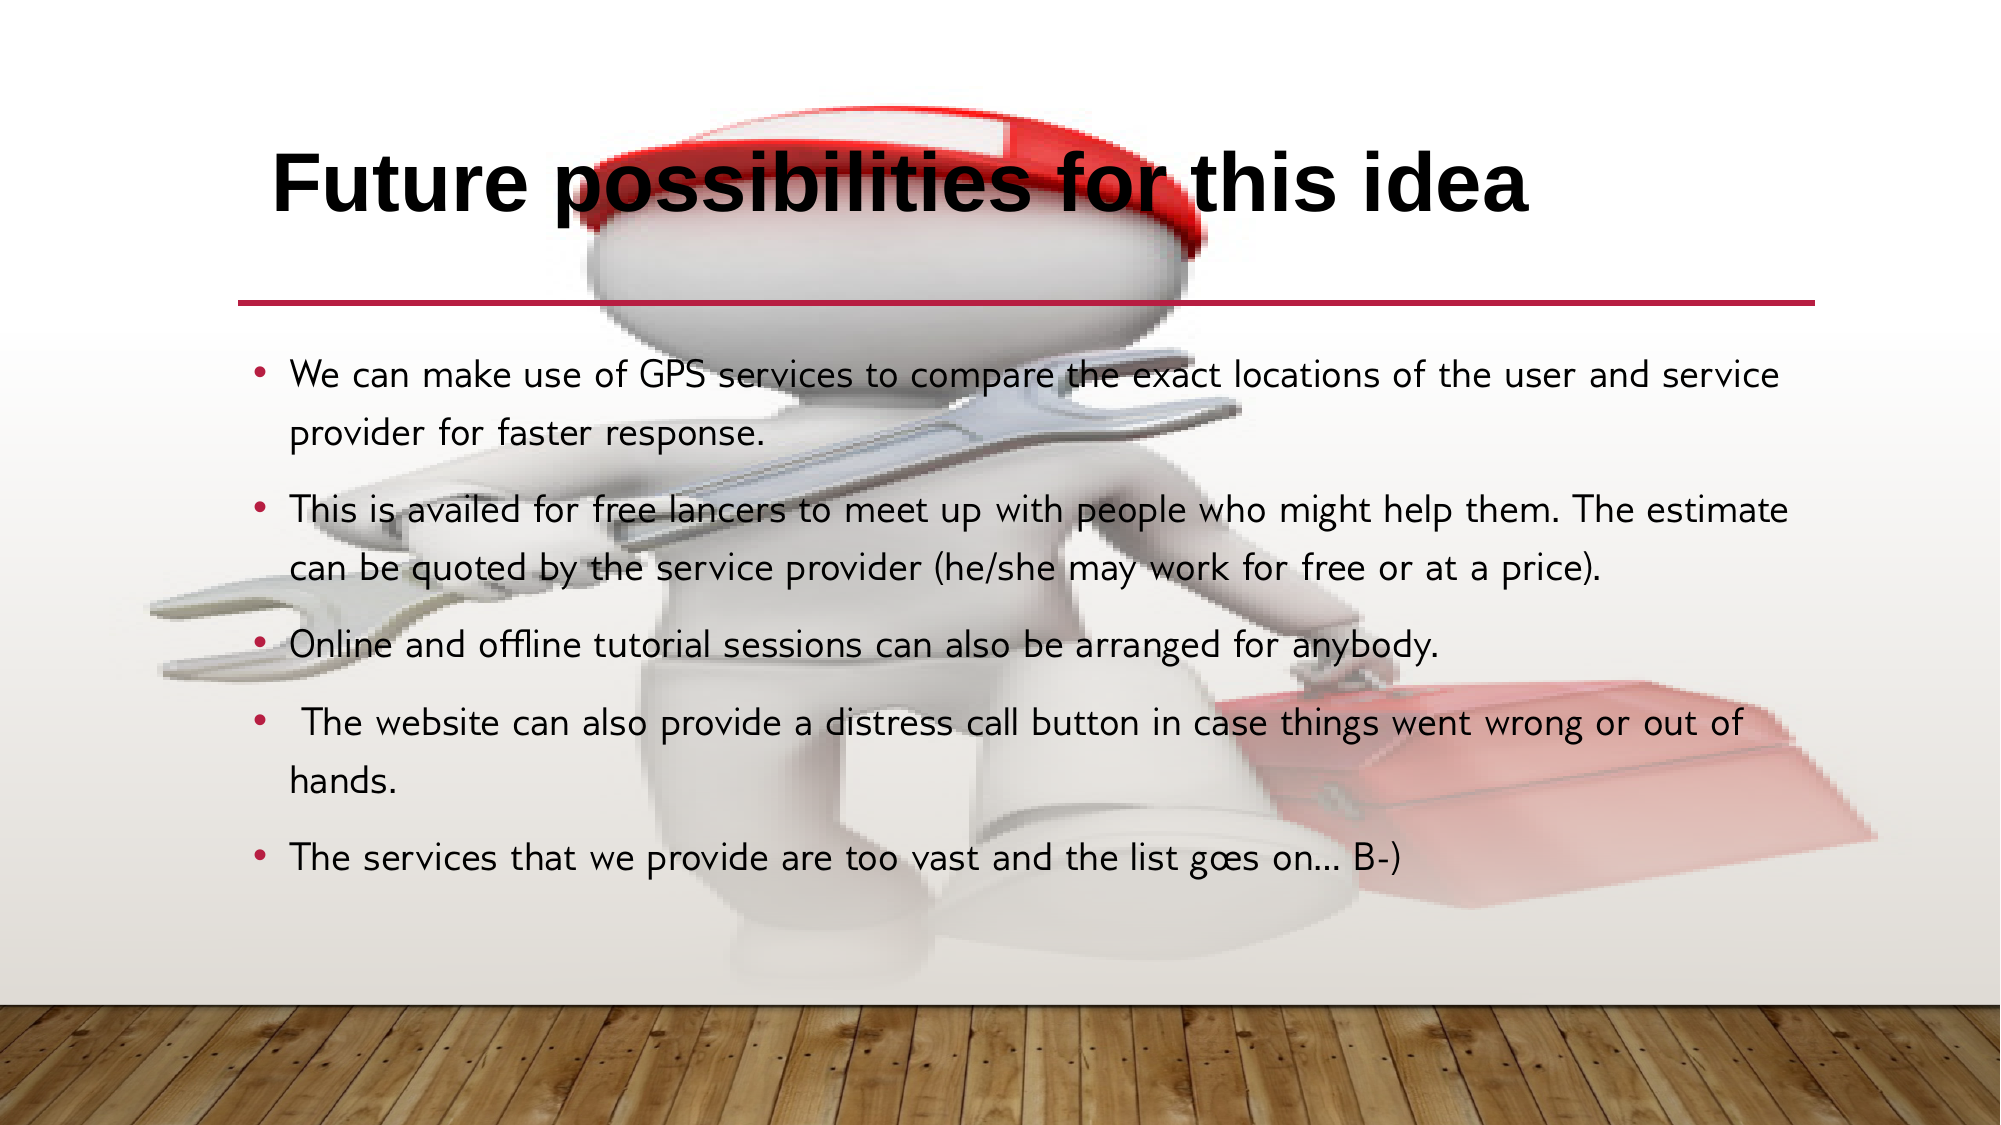

# Future possibilities for this idea
We can make use of GPS services to compare the exact locations of the user and service provider for faster response.
This is availed for free lancers to meet up with people who might help them. The estimate can be quoted by the service provider (he/she may work for free or at a price).
Online and offline tutorial sessions can also be arranged for anybody.
 The website can also provide a distress call button in case things went wrong or out of hands.
The services that we provide are too vast and the list goes on… B-)